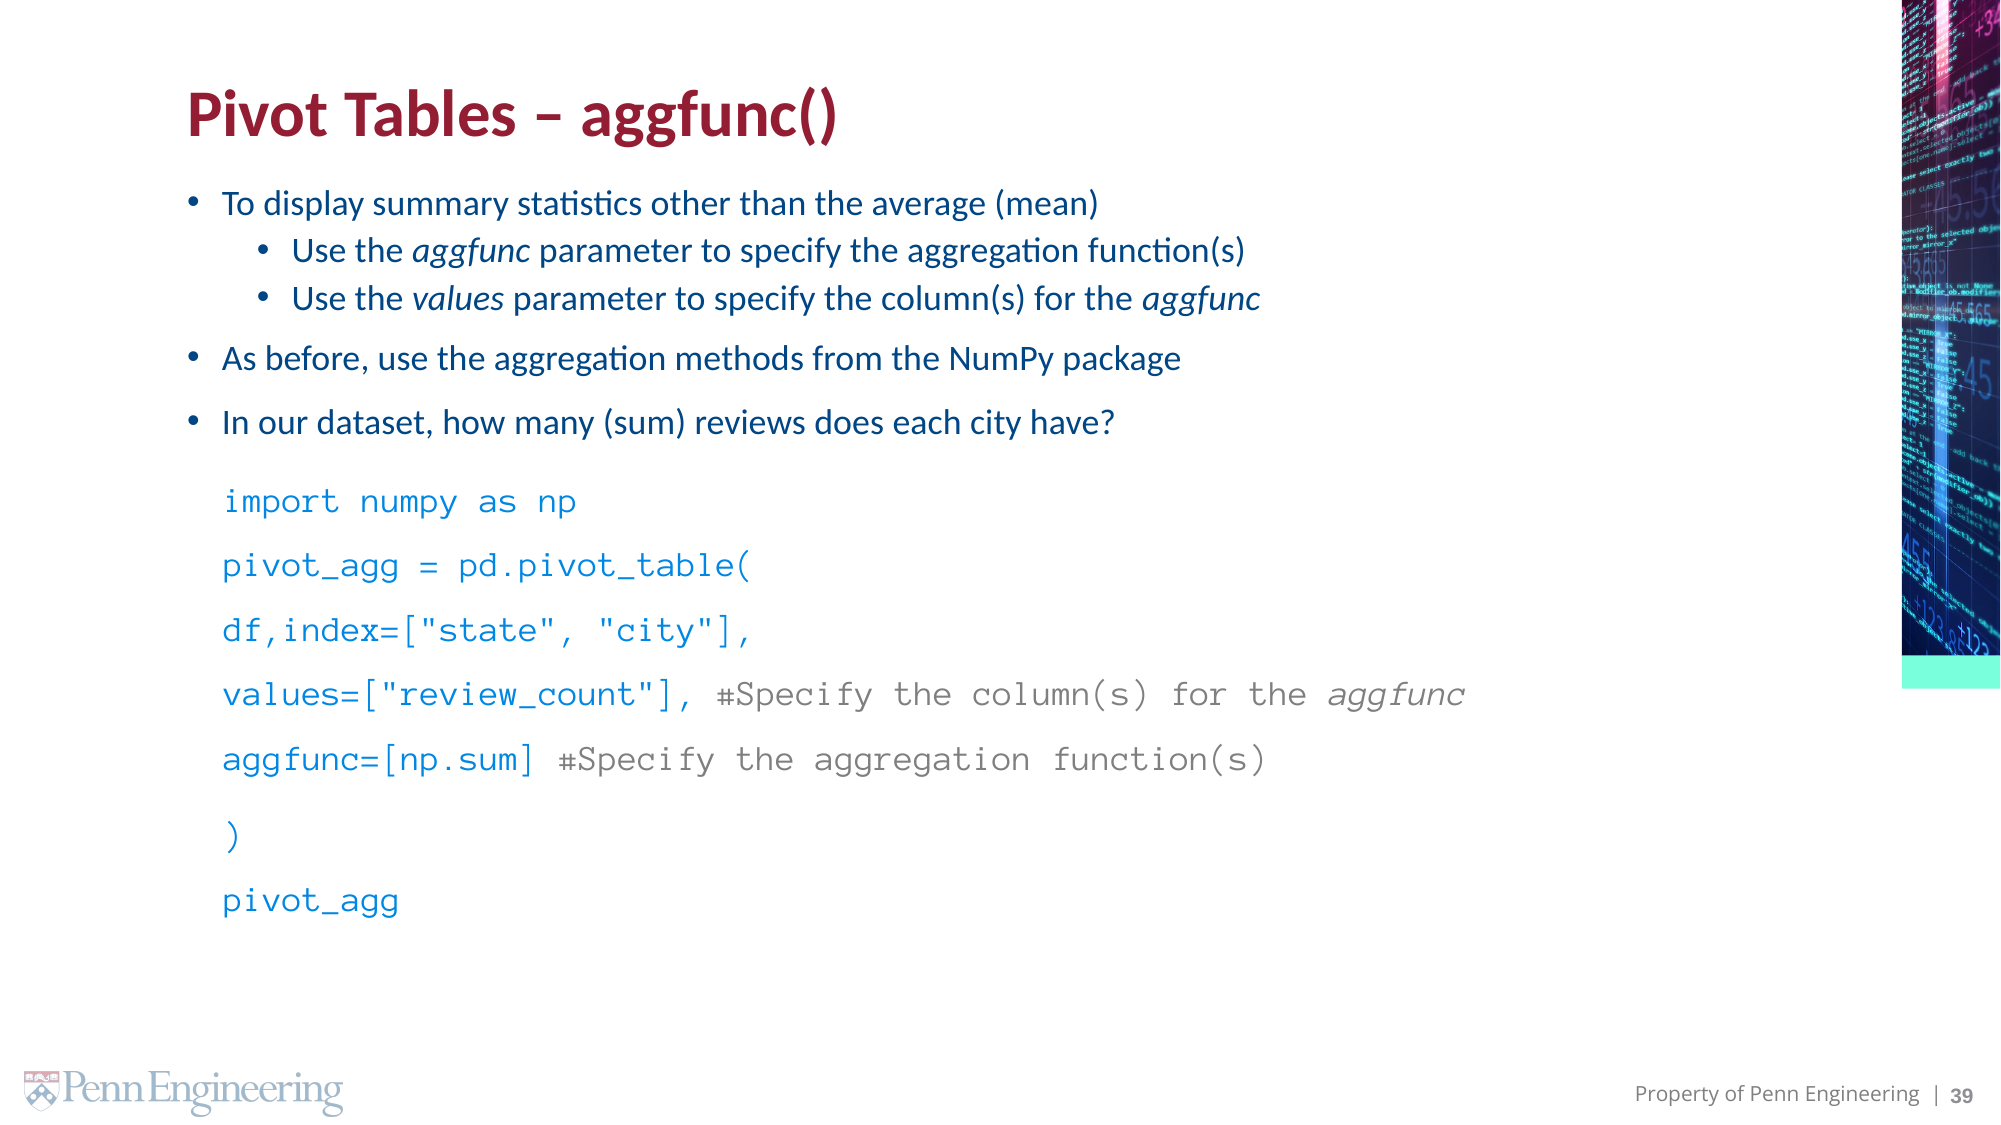

# Pivot Tables – aggfunc()
To display summary statistics other than the average (mean)
Use the aggfunc parameter to specify the aggregation function(s)
Use the values parameter to specify the column(s) for the aggfunc
As before, use the aggregation methods from the NumPy package
In our dataset, how many (sum) reviews does each city have?
import numpy as np
pivot_agg = pd.pivot_table(
	df,index=["state", "city"],
	values=["review_count"], #Specify the column(s) for the aggfunc
	aggfunc=[np.sum] #Specify the aggregation function(s)
)
pivot_agg
39